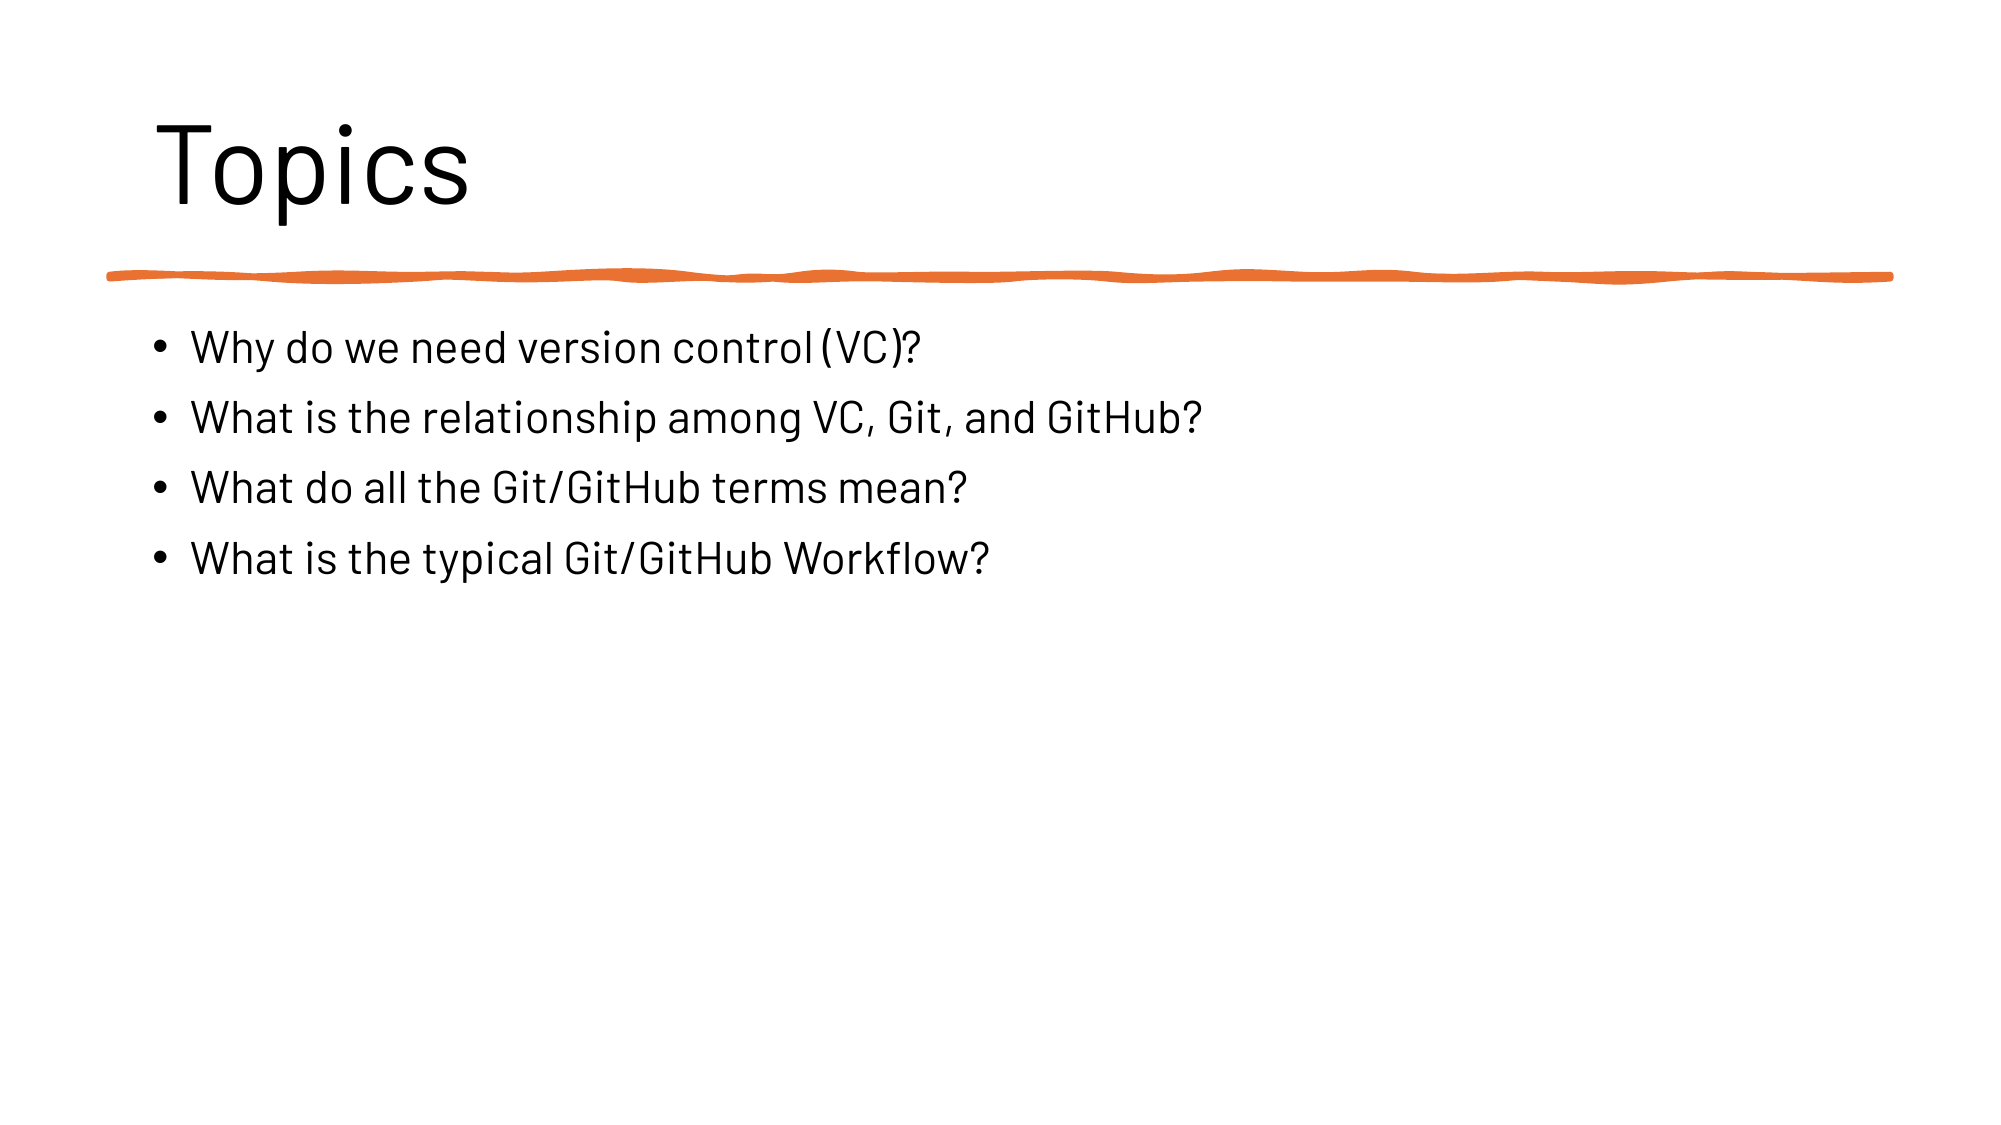

# Topics

Why do we need version control (VC)?
What is the relationship among VC, Git, and GitHub?
What do all the Git/GitHub terms mean?
What is the typical Git/GitHub Workflow?